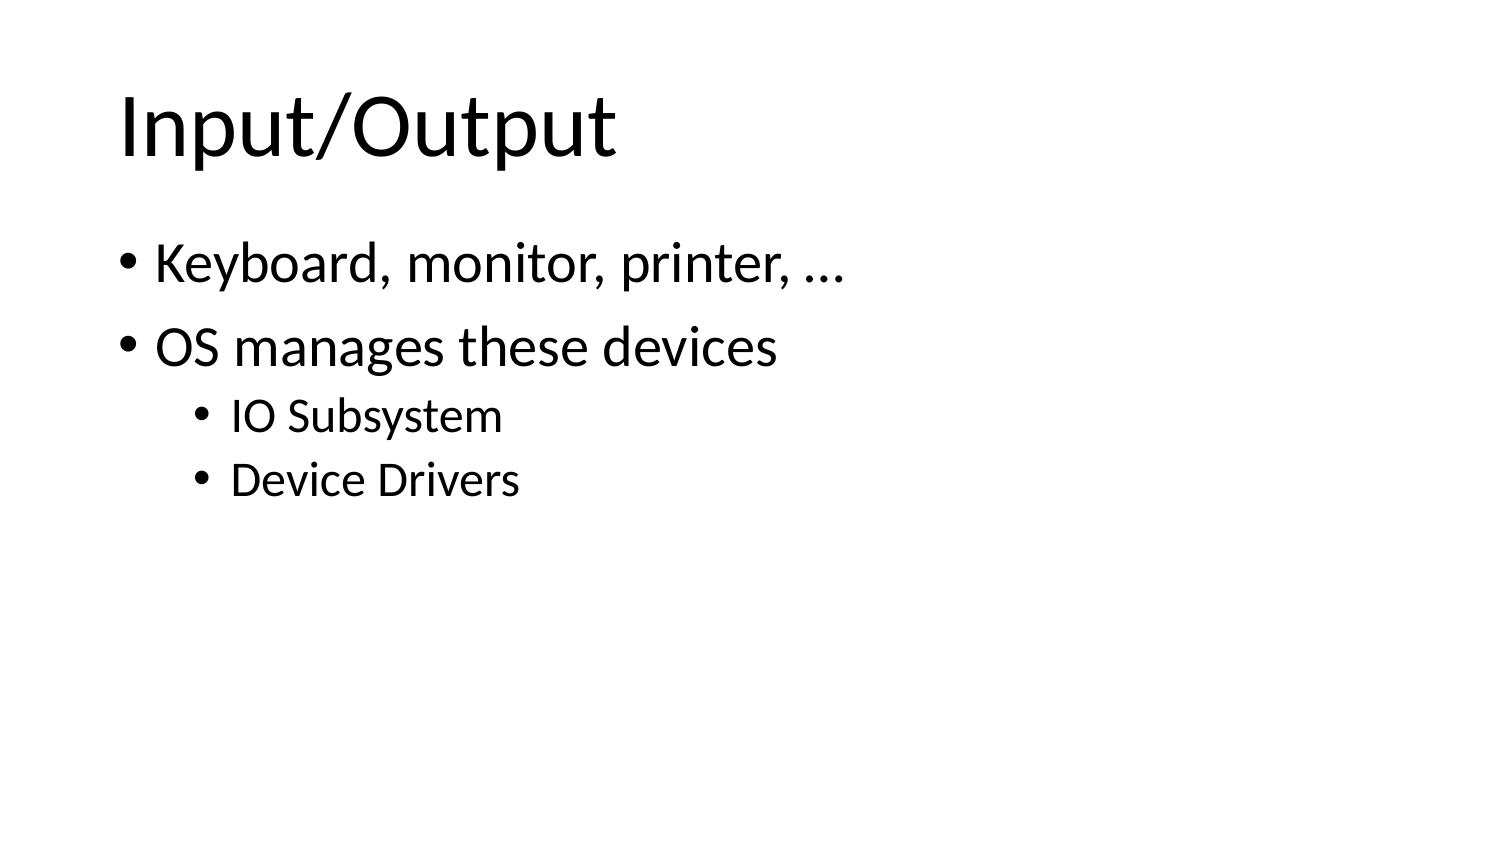

# Input/Output
Keyboard, monitor, printer, …
OS manages these devices
IO Subsystem
Device Drivers